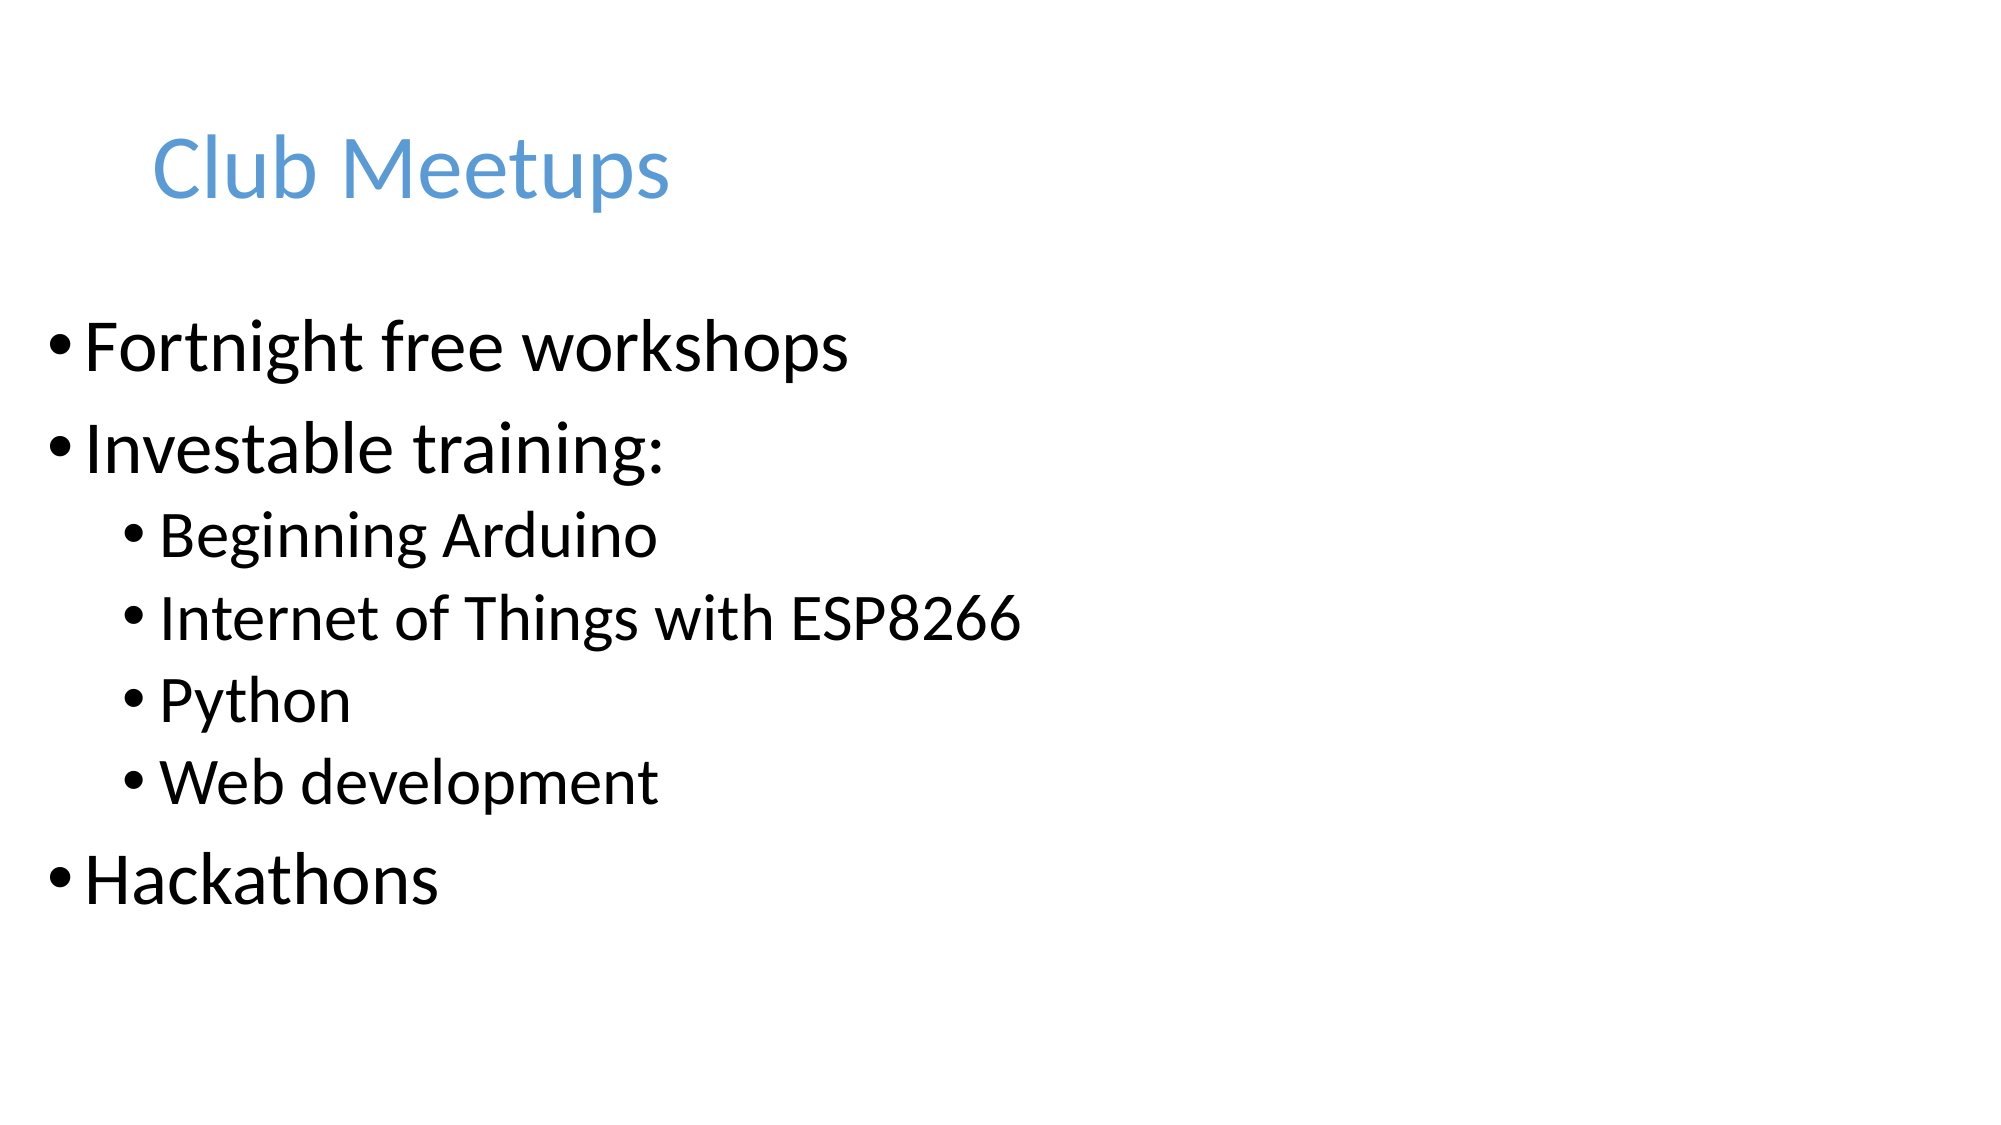

# Club Meetups
Fortnight free workshops
Investable training:
Beginning Arduino
Internet of Things with ESP8266
Python
Web development
Hackathons